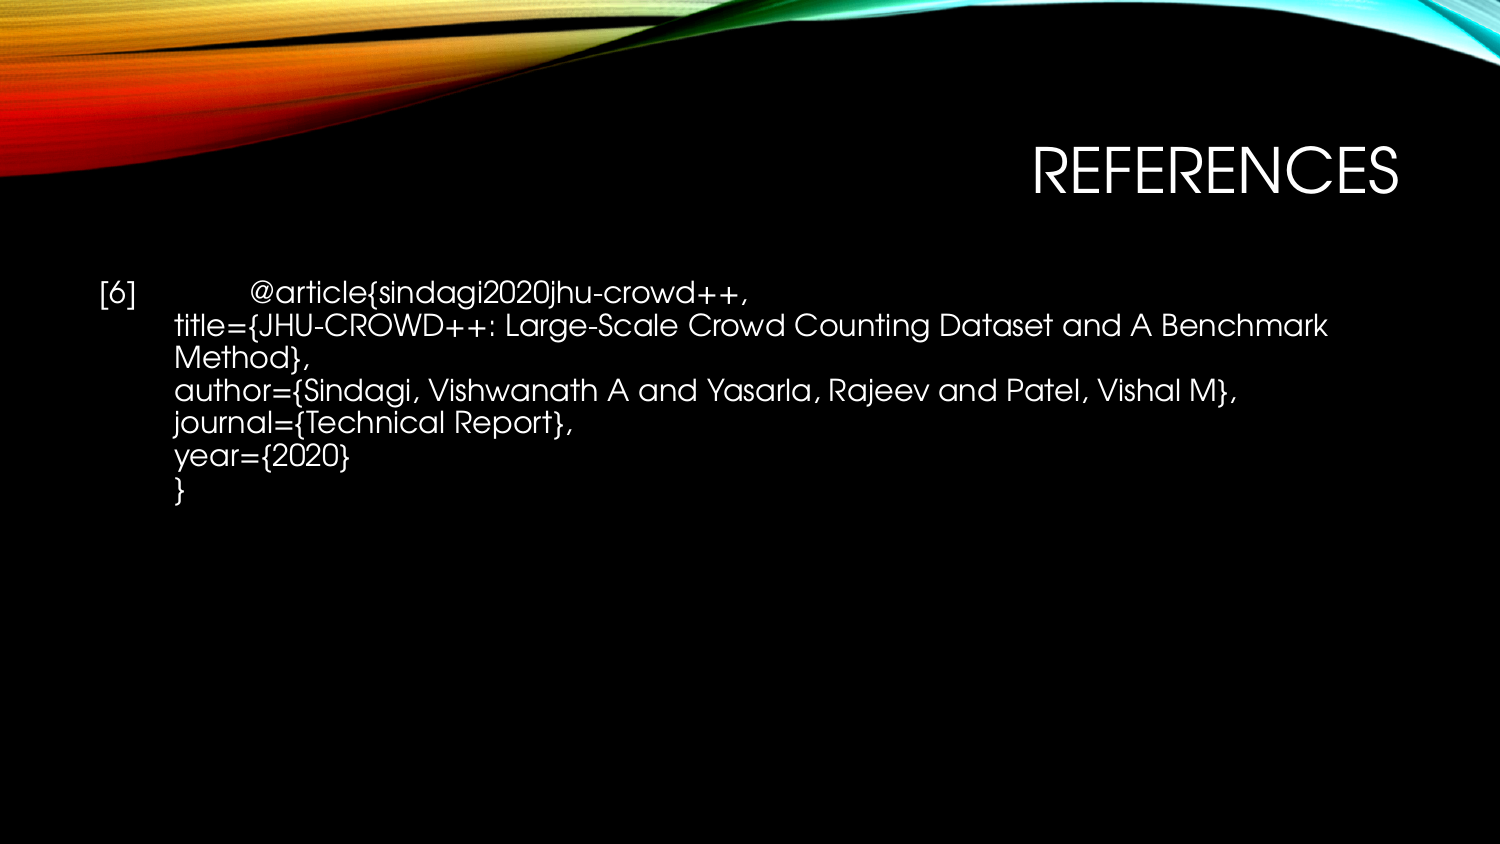

# REFERENCES
[6] 	@article{sindagi2020jhu-crowd++,
title={JHU-CROWD++: Large-Scale Crowd Counting Dataset and A Benchmark Method},
author={Sindagi, Vishwanath A and Yasarla, Rajeev and Patel, Vishal M},
journal={Technical Report},
year={2020}
}